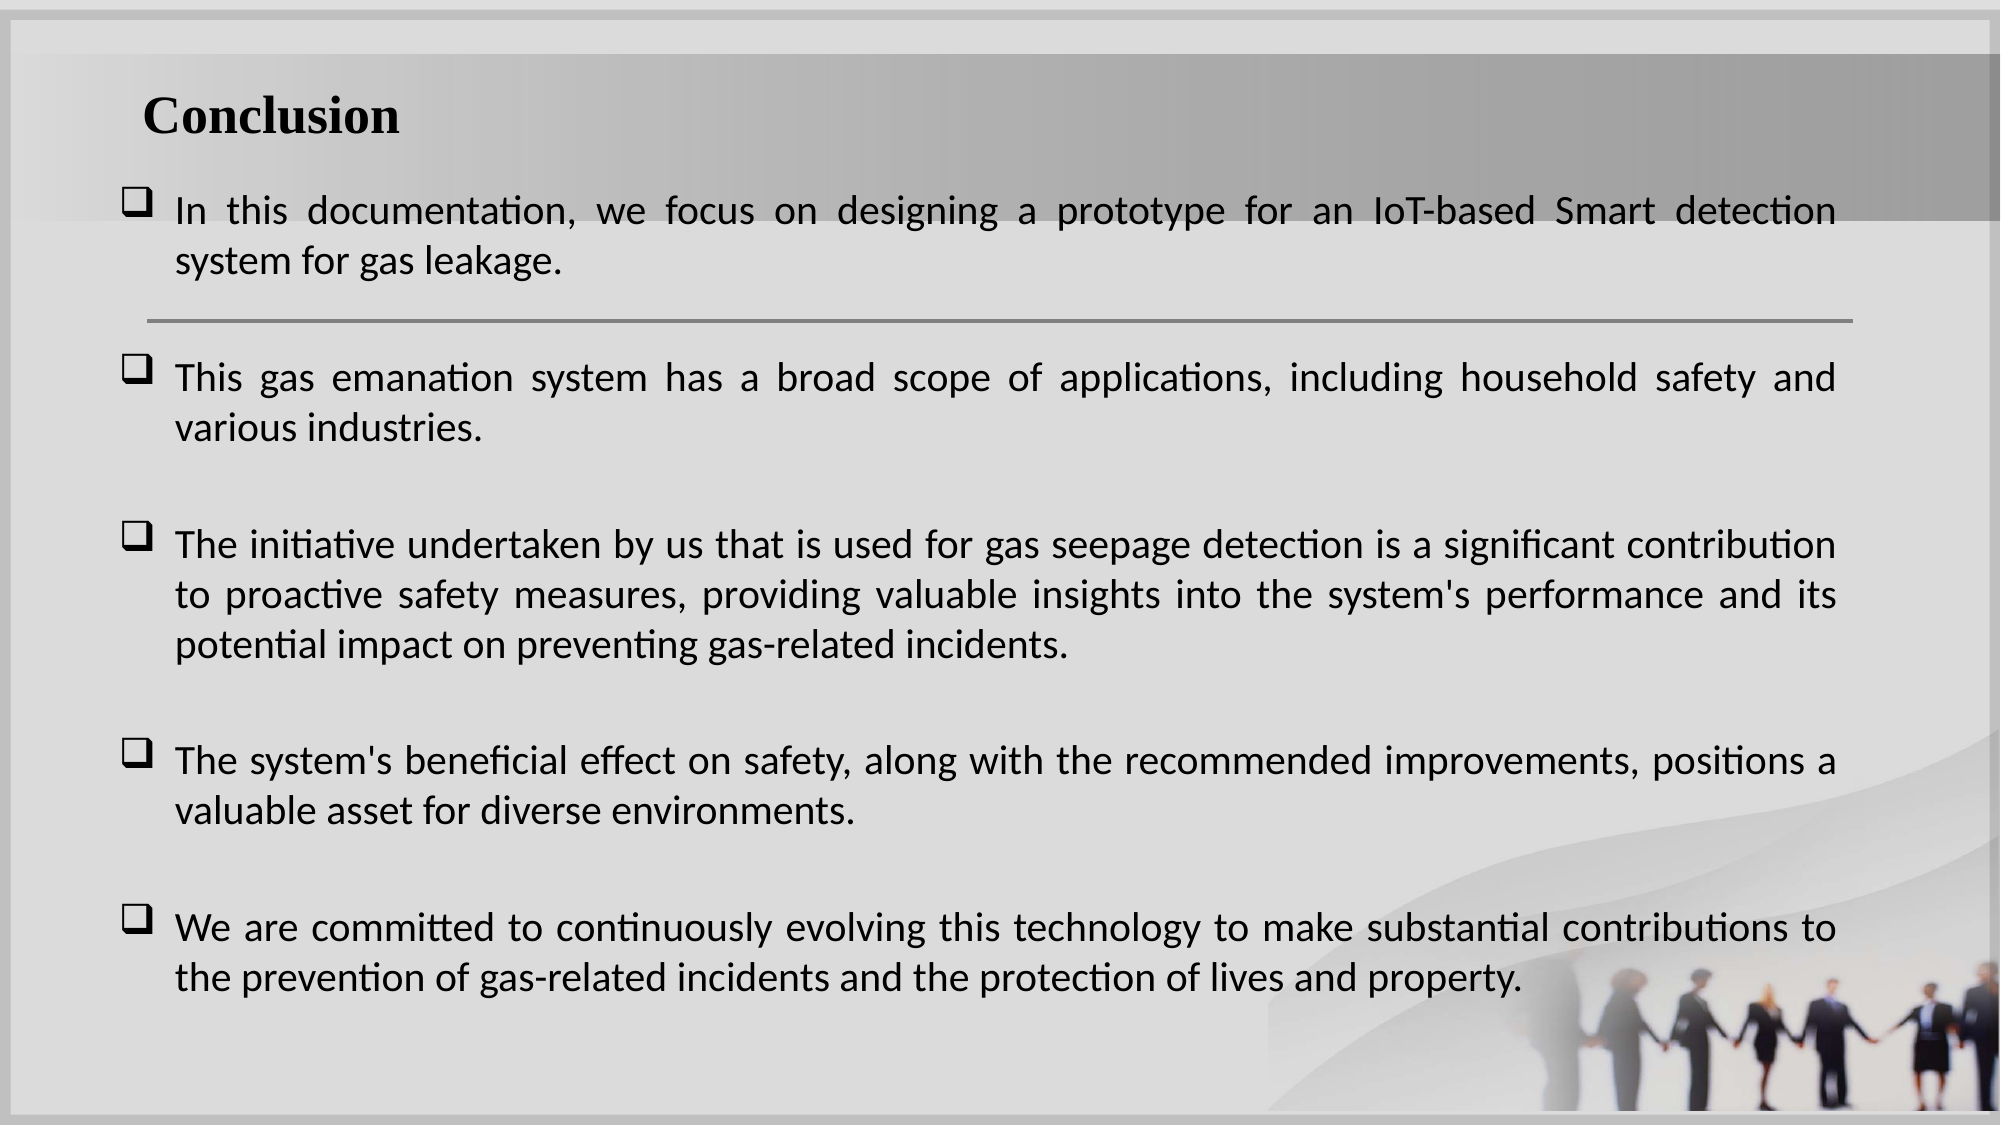

# Conclusion
In this documentation, we focus on designing a prototype for an IoT-based Smart detection system for gas leakage.

This gas emanation system has a broad scope of applications, including household safety and various industries.

The initiative undertaken by us that is used for gas seepage detection is a significant contribution to proactive safety measures, providing valuable insights into the system's performance and its potential impact on preventing gas-related incidents.

The system's beneficial effect on safety, along with the recommended improvements, positions a valuable asset for diverse environments.

We are committed to continuously evolving this technology to make substantial contributions to the prevention of gas-related incidents and the protection of lives and property.
11